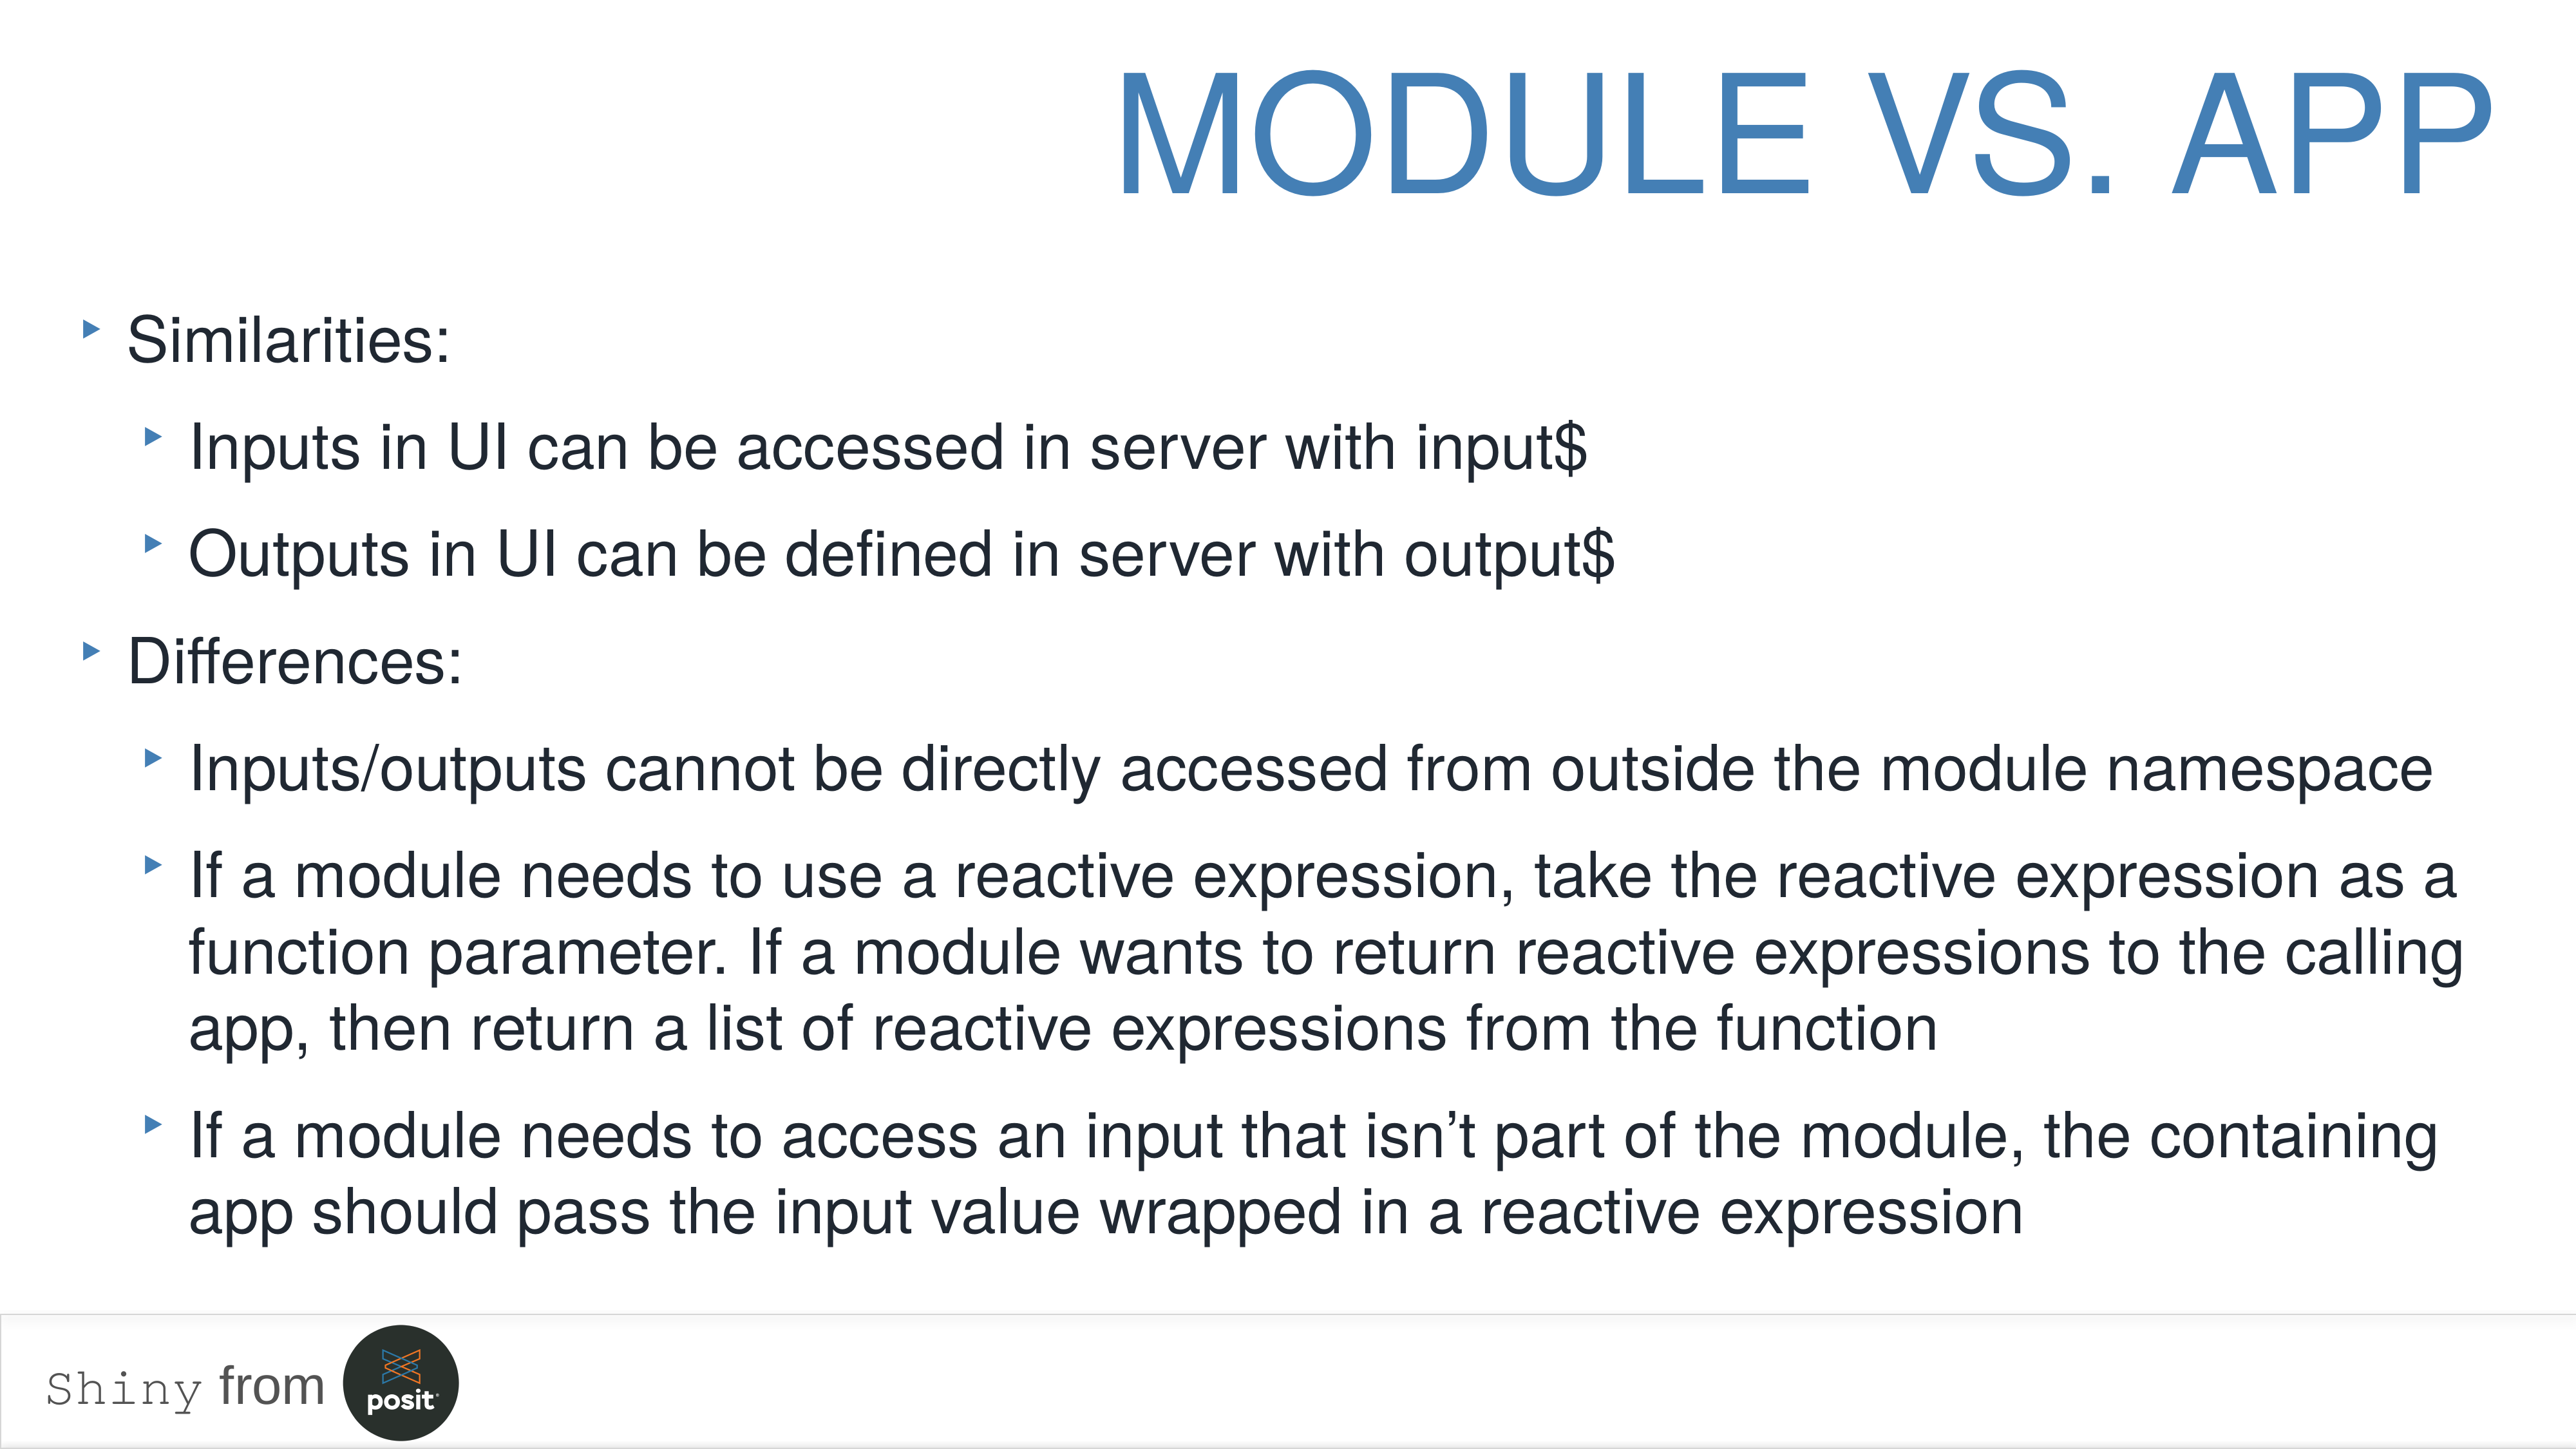

module vs. app
Similarities:
Inputs in UI can be accessed in server with input$
Outputs in UI can be defined in server with output$
Differences:
Inputs/outputs cannot be directly accessed from outside the module namespace
If a module needs to use a reactive expression, take the reactive expression as a function parameter. If a module wants to return reactive expressions to the calling app, then return a list of reactive expressions from the function
If a module needs to access an input that isn’t part of the module, the containing app should pass the input value wrapped in a reactive expression